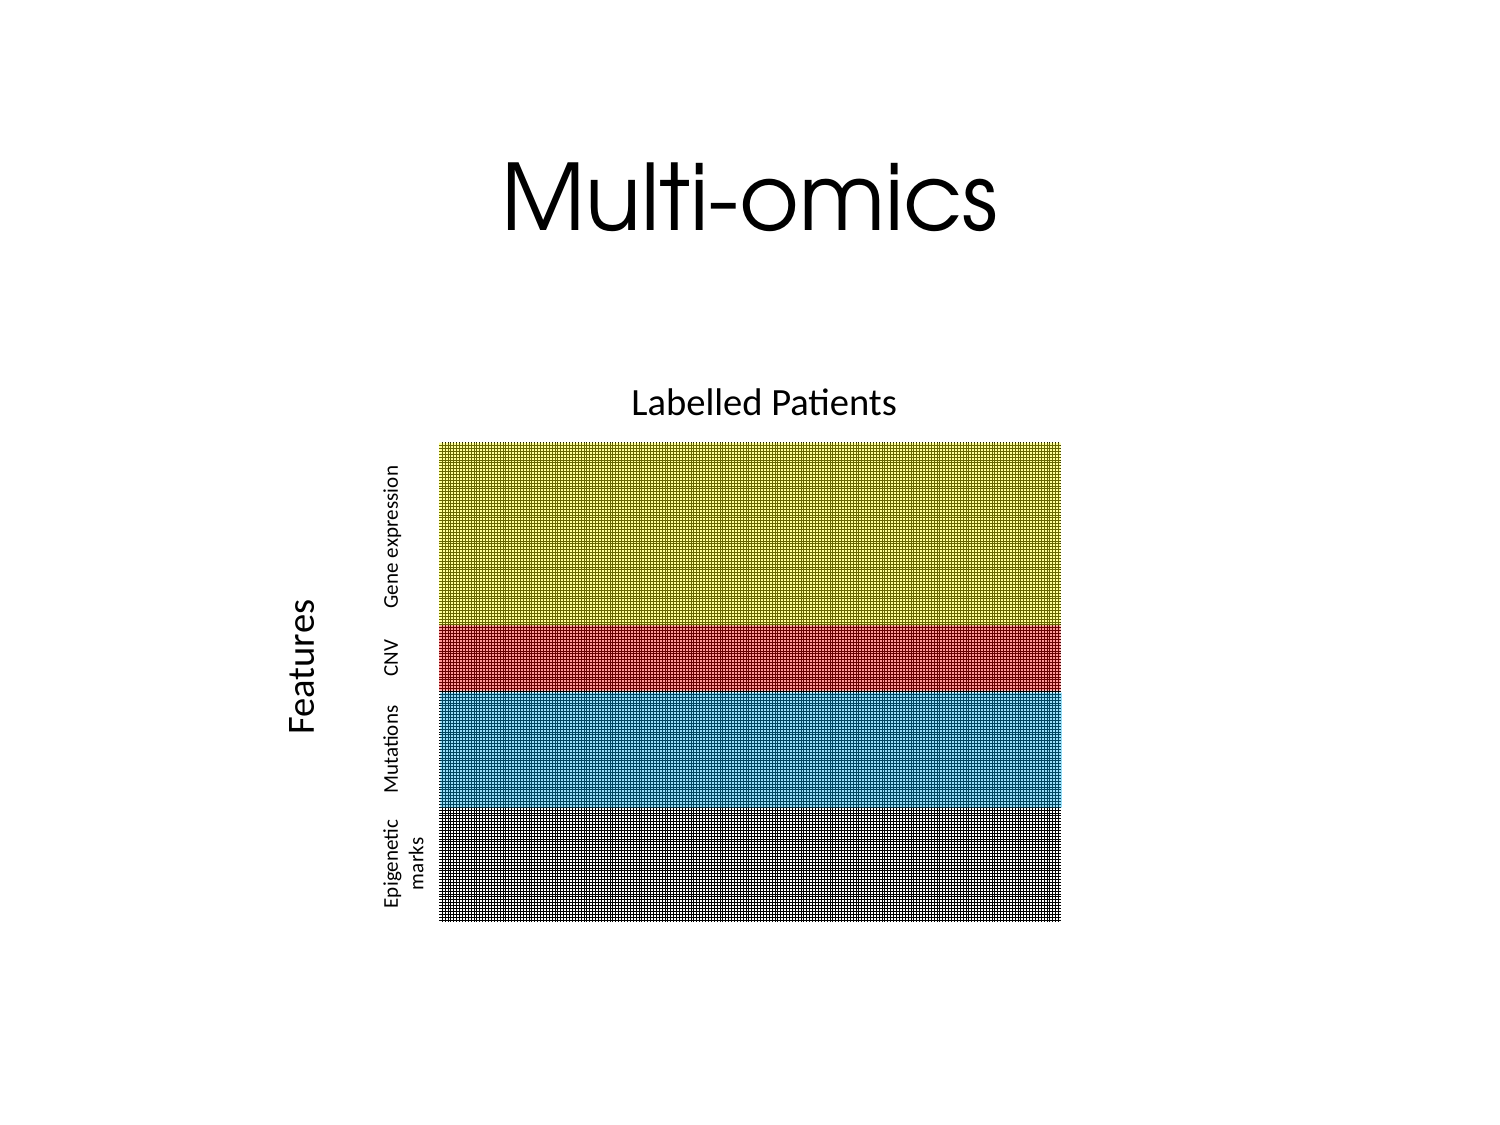

# Multi-omics
Labelled Patients

Gene expression

Features
CNV

Mutations
Epigenetic
marks